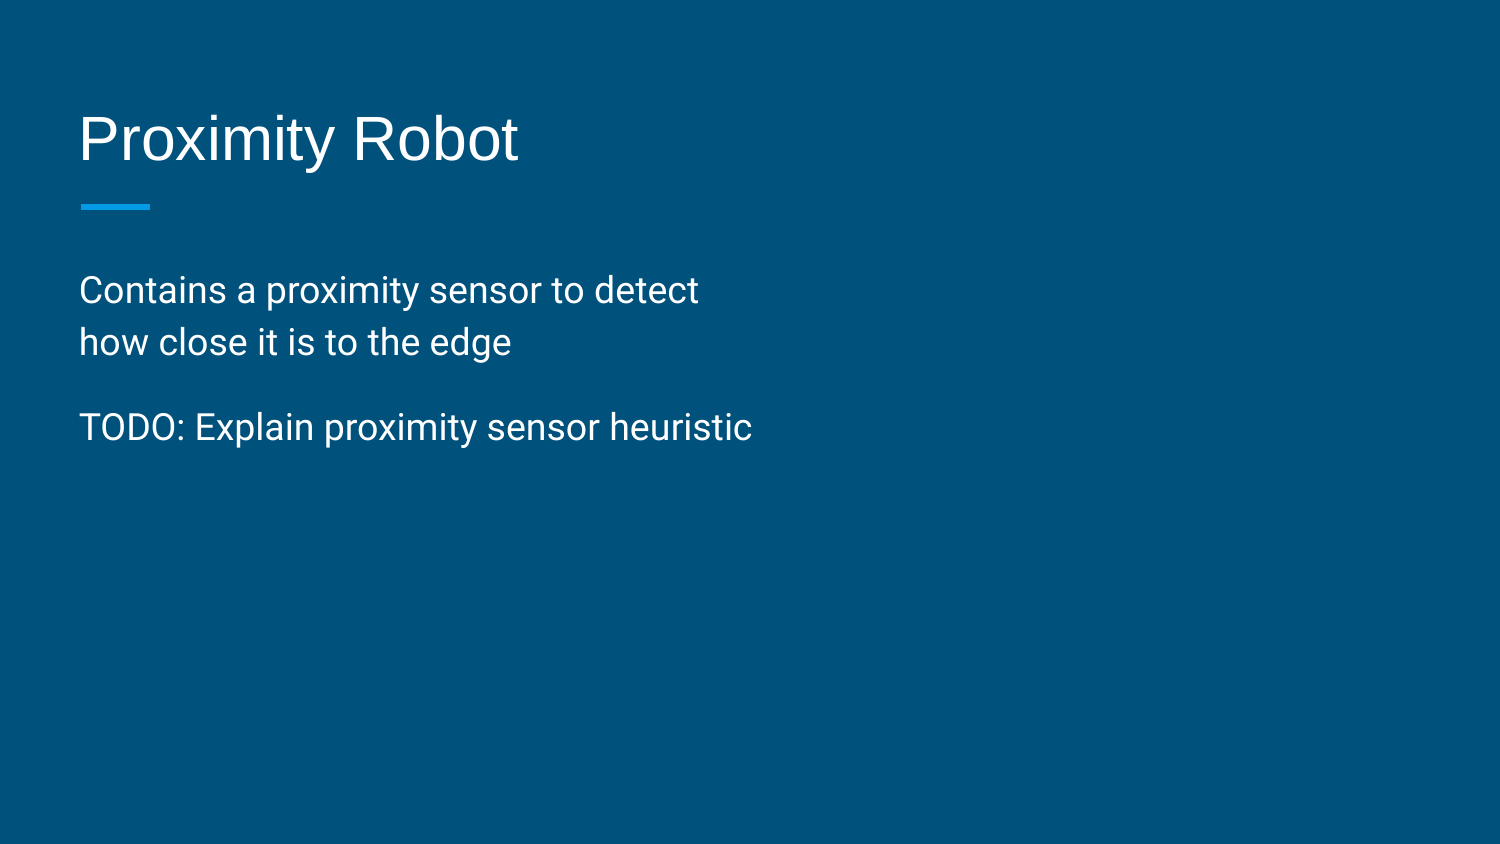

# Proximity Robot
Contains a proximity sensor to detect how close it is to the edge
TODO: Explain proximity sensor heuristic